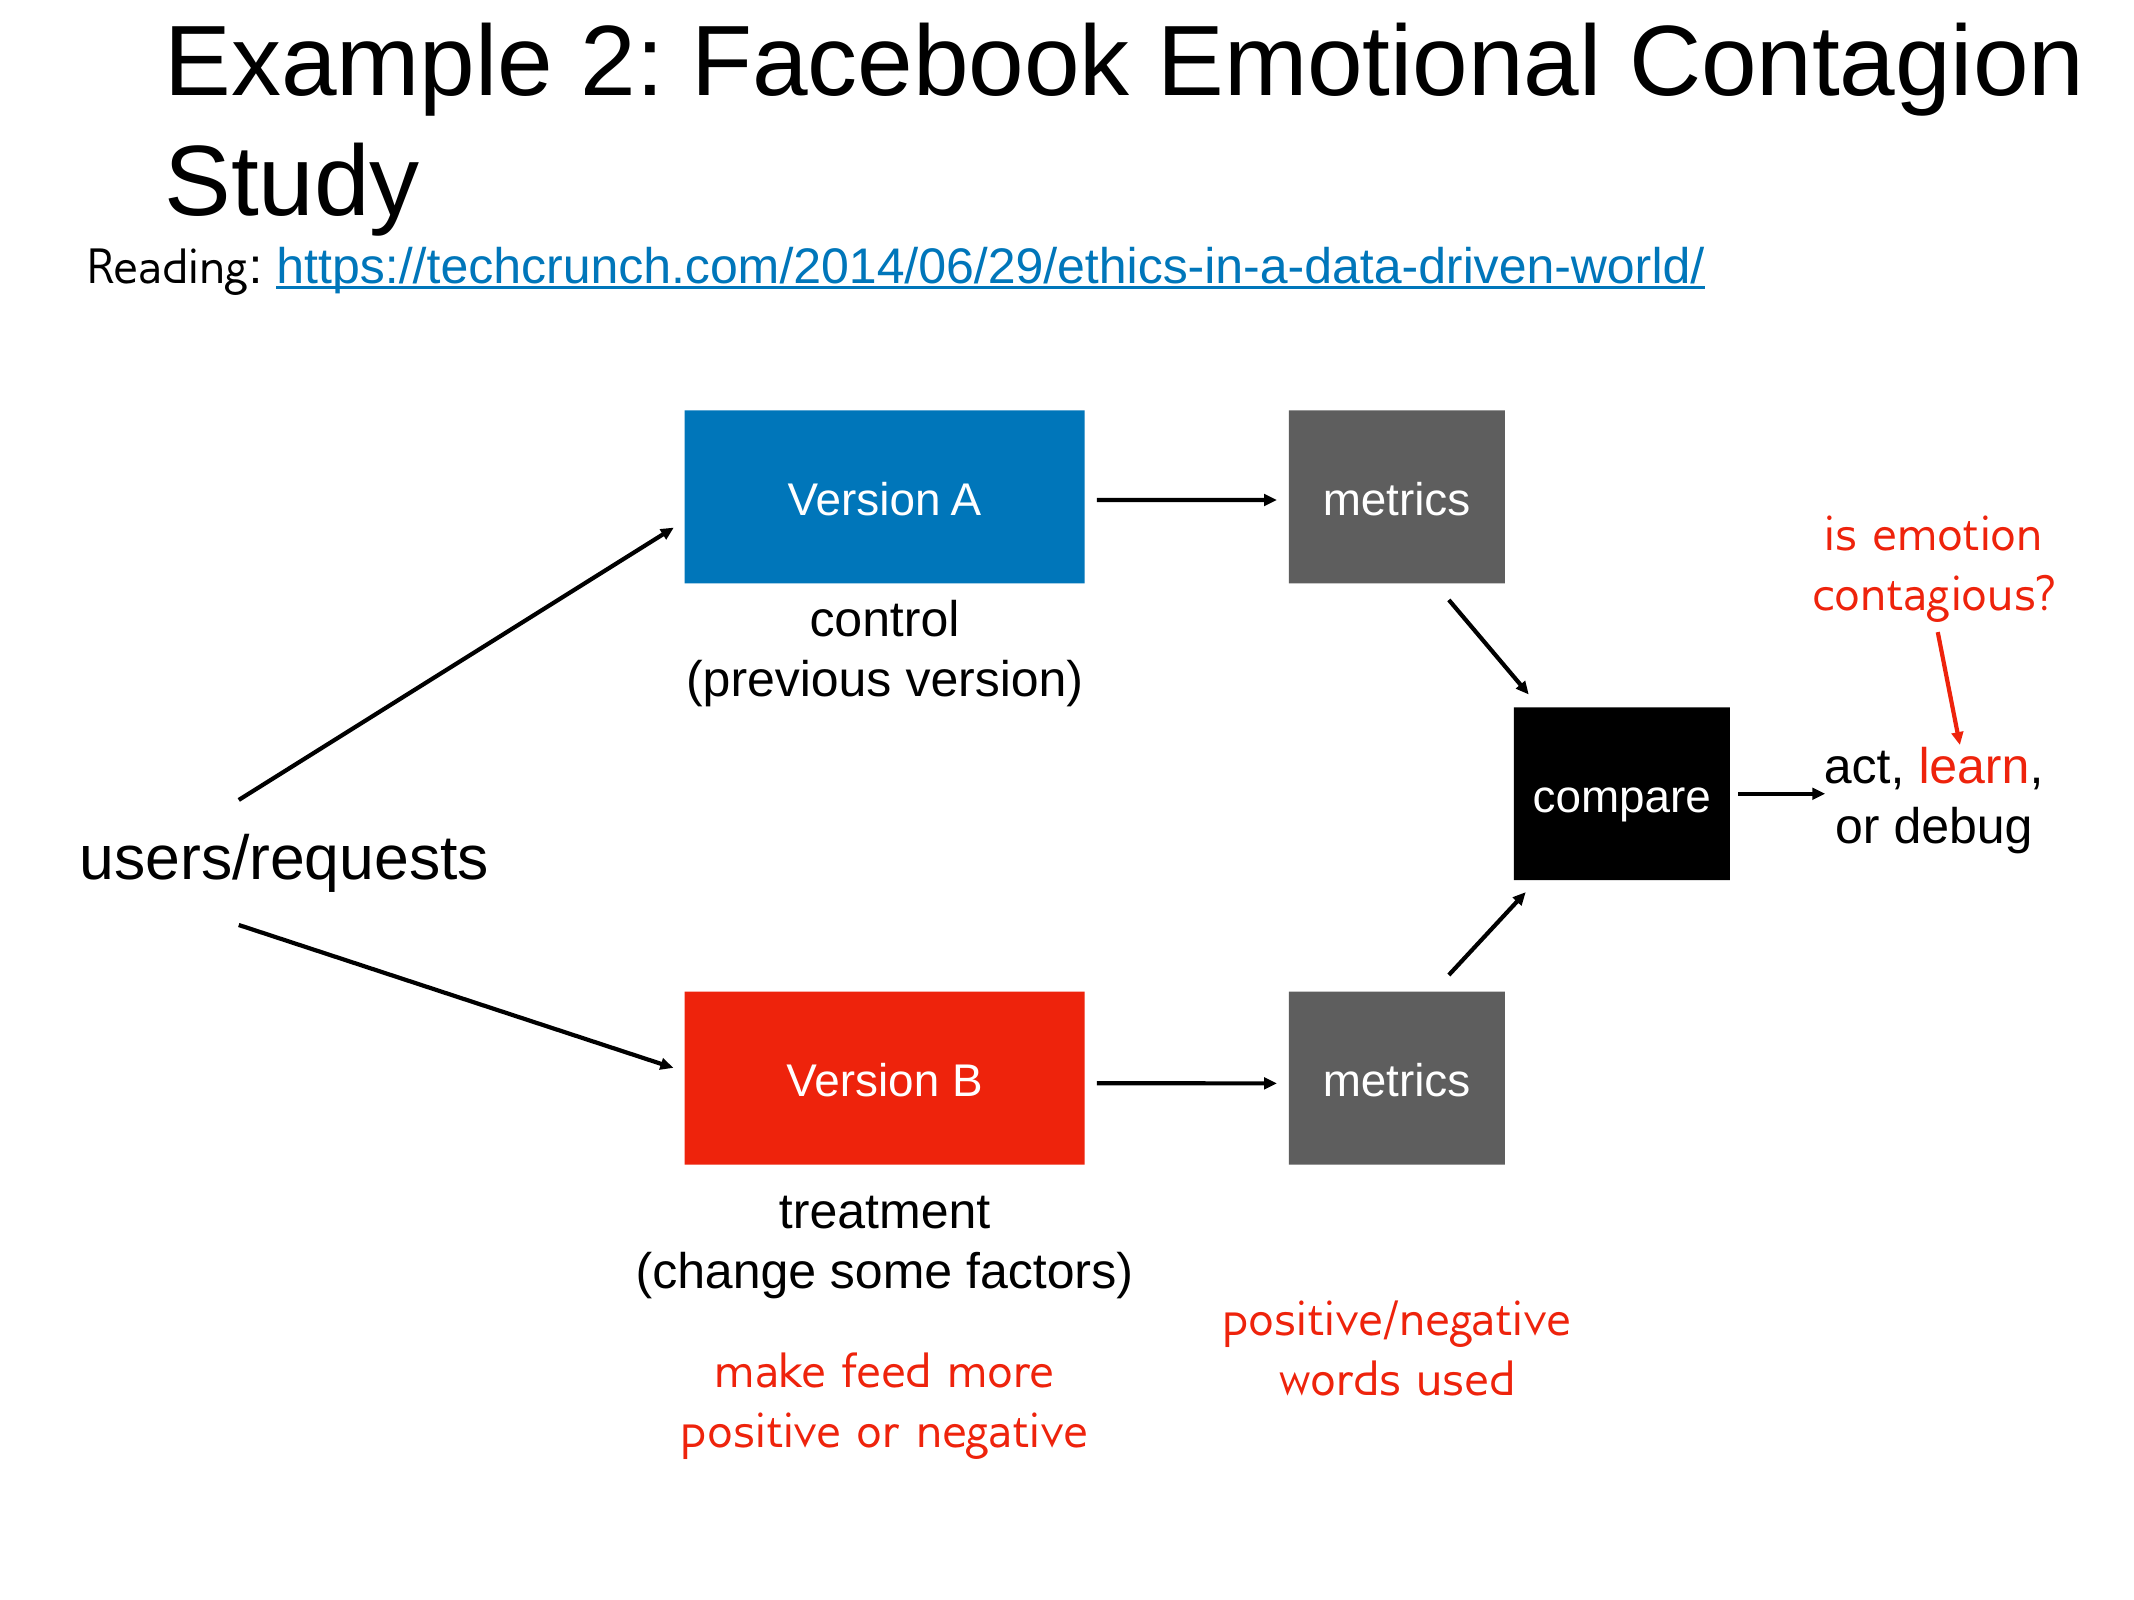

# Example 2: Facebook Emotional Contagion Study
Reading: https://techcrunch.com/2014/06/29/ethics-in-a-data-driven-world/
Version A
metrics
is emotion
contagious?

control
(previous version)

compare
act, learn,
or debug

users/requests

Version B
metrics

treatment
(change some factors)
positive/negative words used
make feed more positive or negative